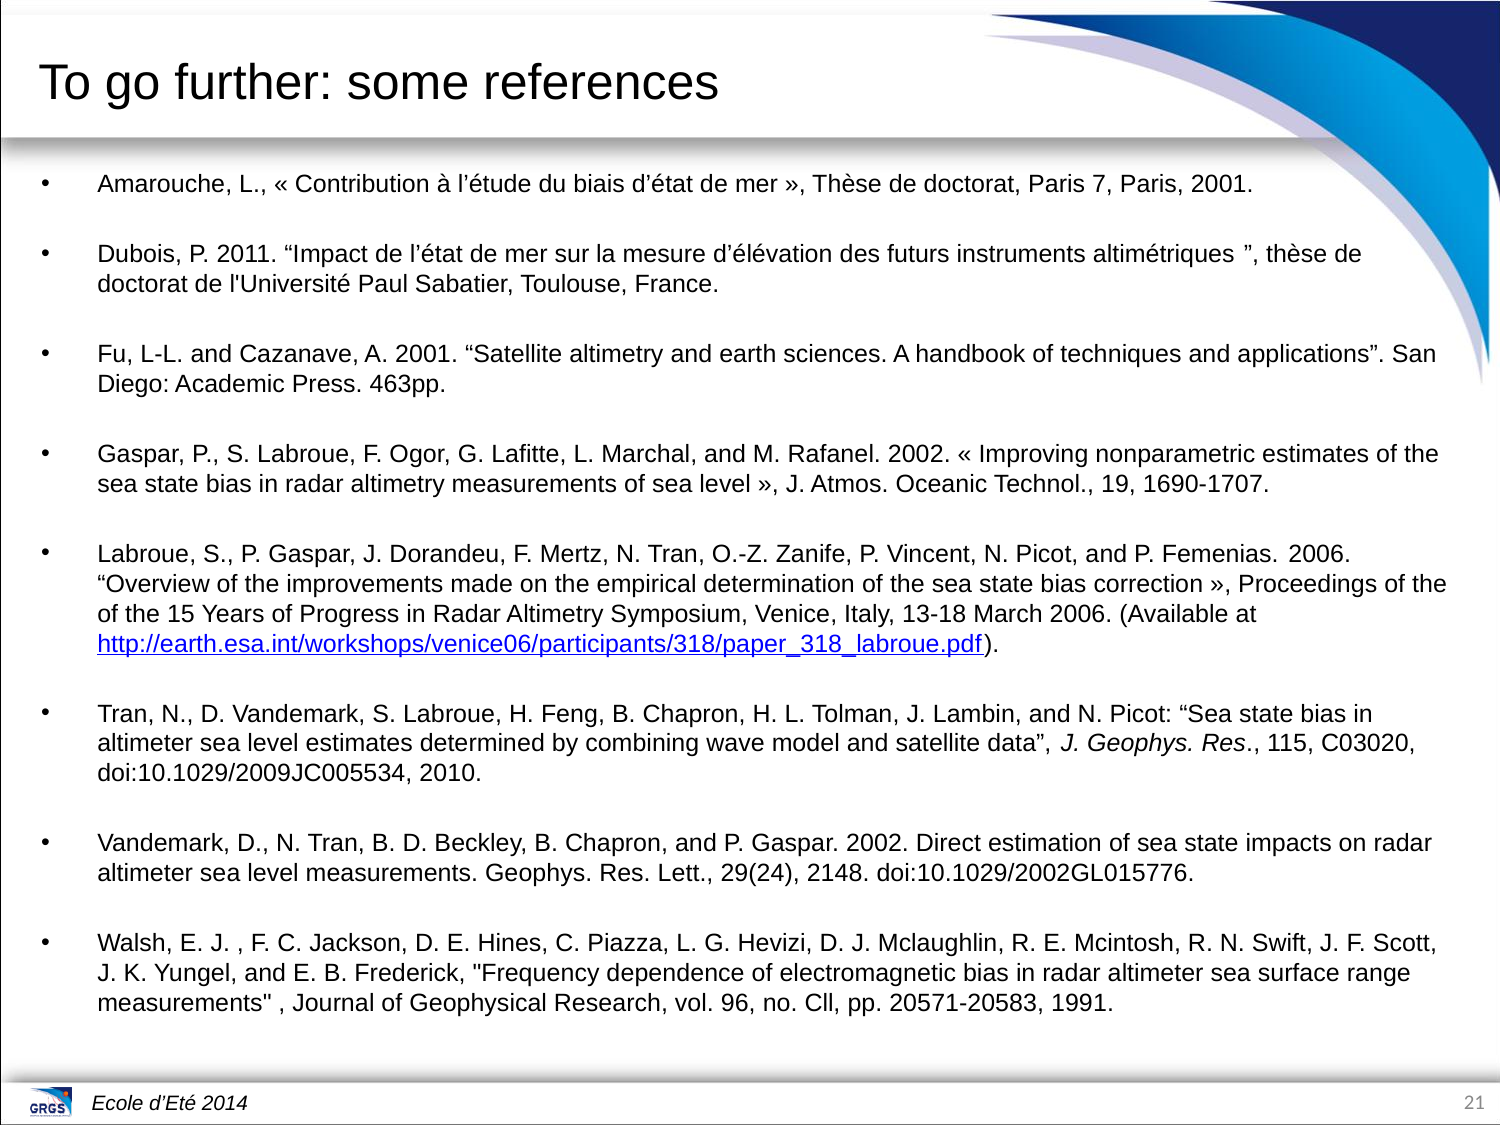

To go further: some references

Amarouche, L., « Contribution à l’étude du biais d’état de mer », Thèse de doctorat, Paris 7, Paris, 2001.

Dubois, P. 2011. “Impact de l’état de mer sur la mesure d’élévation des futurs instruments altimétriques ”, thèse de doctorat de l'Université Paul Sabatier, Toulouse, France.

Fu, L-L. and Cazanave, A. 2001. “Satellite altimetry and earth sciences. A handbook of techniques and applications”. San Diego: Academic Press. 463pp.

Gaspar, P., S. Labroue, F. Ogor, G. Lafitte, L. Marchal, and M. Rafanel. 2002. « Improving nonparametric estimates of the sea state bias in radar altimetry measurements of sea level », J. Atmos. Oceanic Technol., 19, 1690-1707.

Labroue, S., P. Gaspar, J. Dorandeu, F. Mertz, N. Tran, O.-Z. Zanife, P. Vincent, N. Picot, and P. Femenias. 2006. “Overview of the improvements made on the empirical determination of the sea state bias correction », Proceedings of the of the 15 Years of Progress in Radar Altimetry Symposium, Venice, Italy, 13-18 March 2006. (Available at http://earth.esa.int/workshops/venice06/participants/318/paper_318_labroue.pdf).

Tran, N., D. Vandemark, S. Labroue, H. Feng, B. Chapron, H. L. Tolman, J. Lambin, and N. Picot: “Sea state bias in altimeter sea level estimates determined by combining wave model and satellite data”, J. Geophys. Res., 115, C03020, doi:10.1029/2009JC005534, 2010.

Vandemark, D., N. Tran, B. D. Beckley, B. Chapron, and P. Gaspar. 2002. Direct estimation of sea state impacts on radar altimeter sea level measurements. Geophys. Res. Lett., 29(24), 2148. doi:10.1029/2002GL015776.

Walsh, E. J. , F. C. Jackson, D. E. Hines, C. Piazza, L. G. Hevizi, D. J. Mclaughlin, R. E. Mcintosh, R. N. Swift, J. F. Scott, J. K. Yungel, and E. B. Frederick, "Frequency dependence of electromagnetic bias in radar altimeter sea surface range measurements" , Journal of Geophysical Research, vol. 96, no. Cll, pp. 20571-20583, 1991.

21